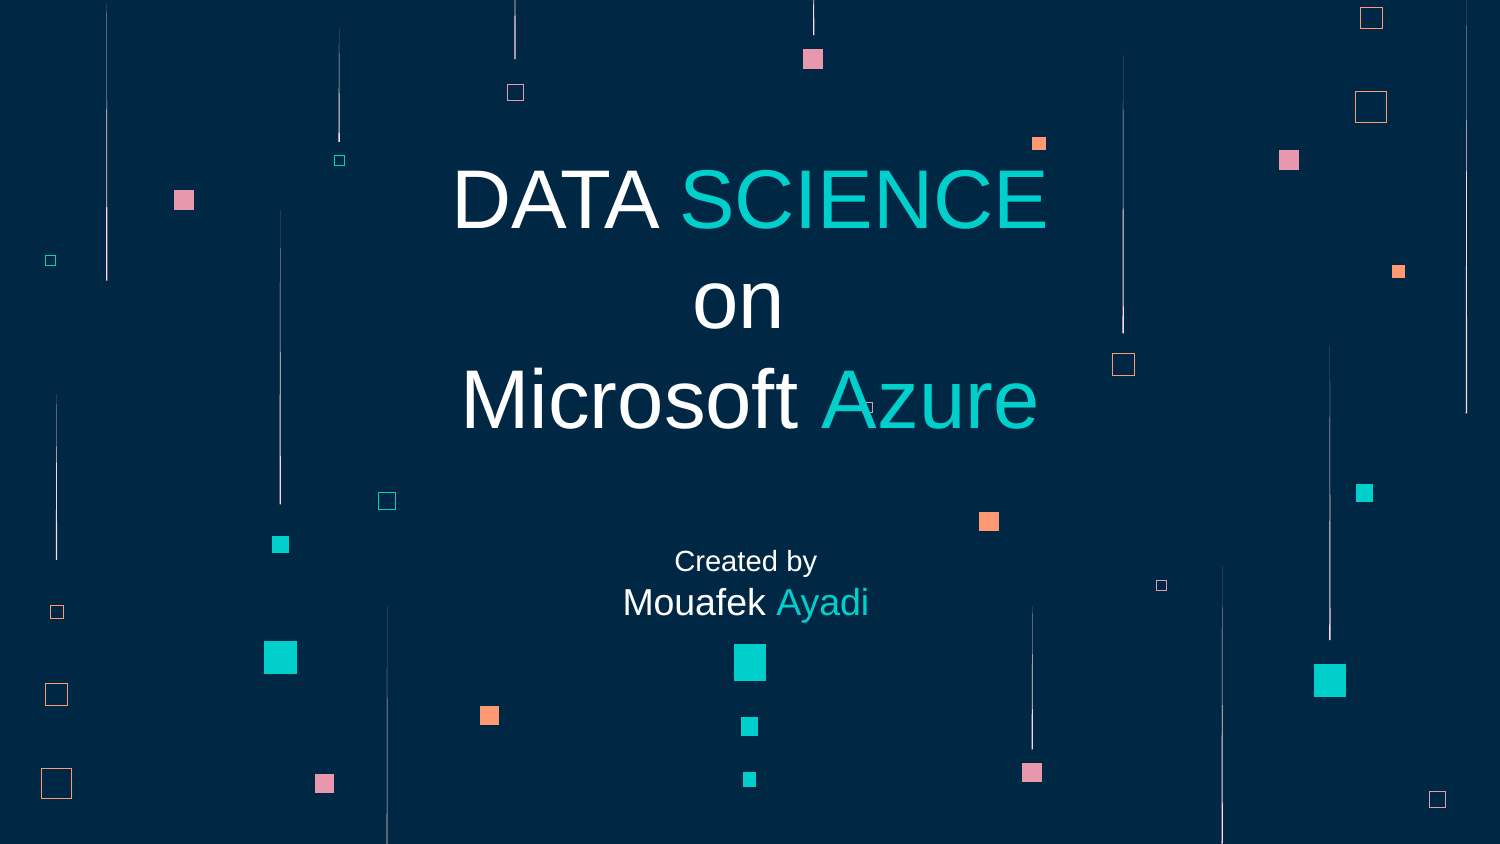

# DATA SCIENCE on Microsoft Azure

Created by
Mouafek Ayadi